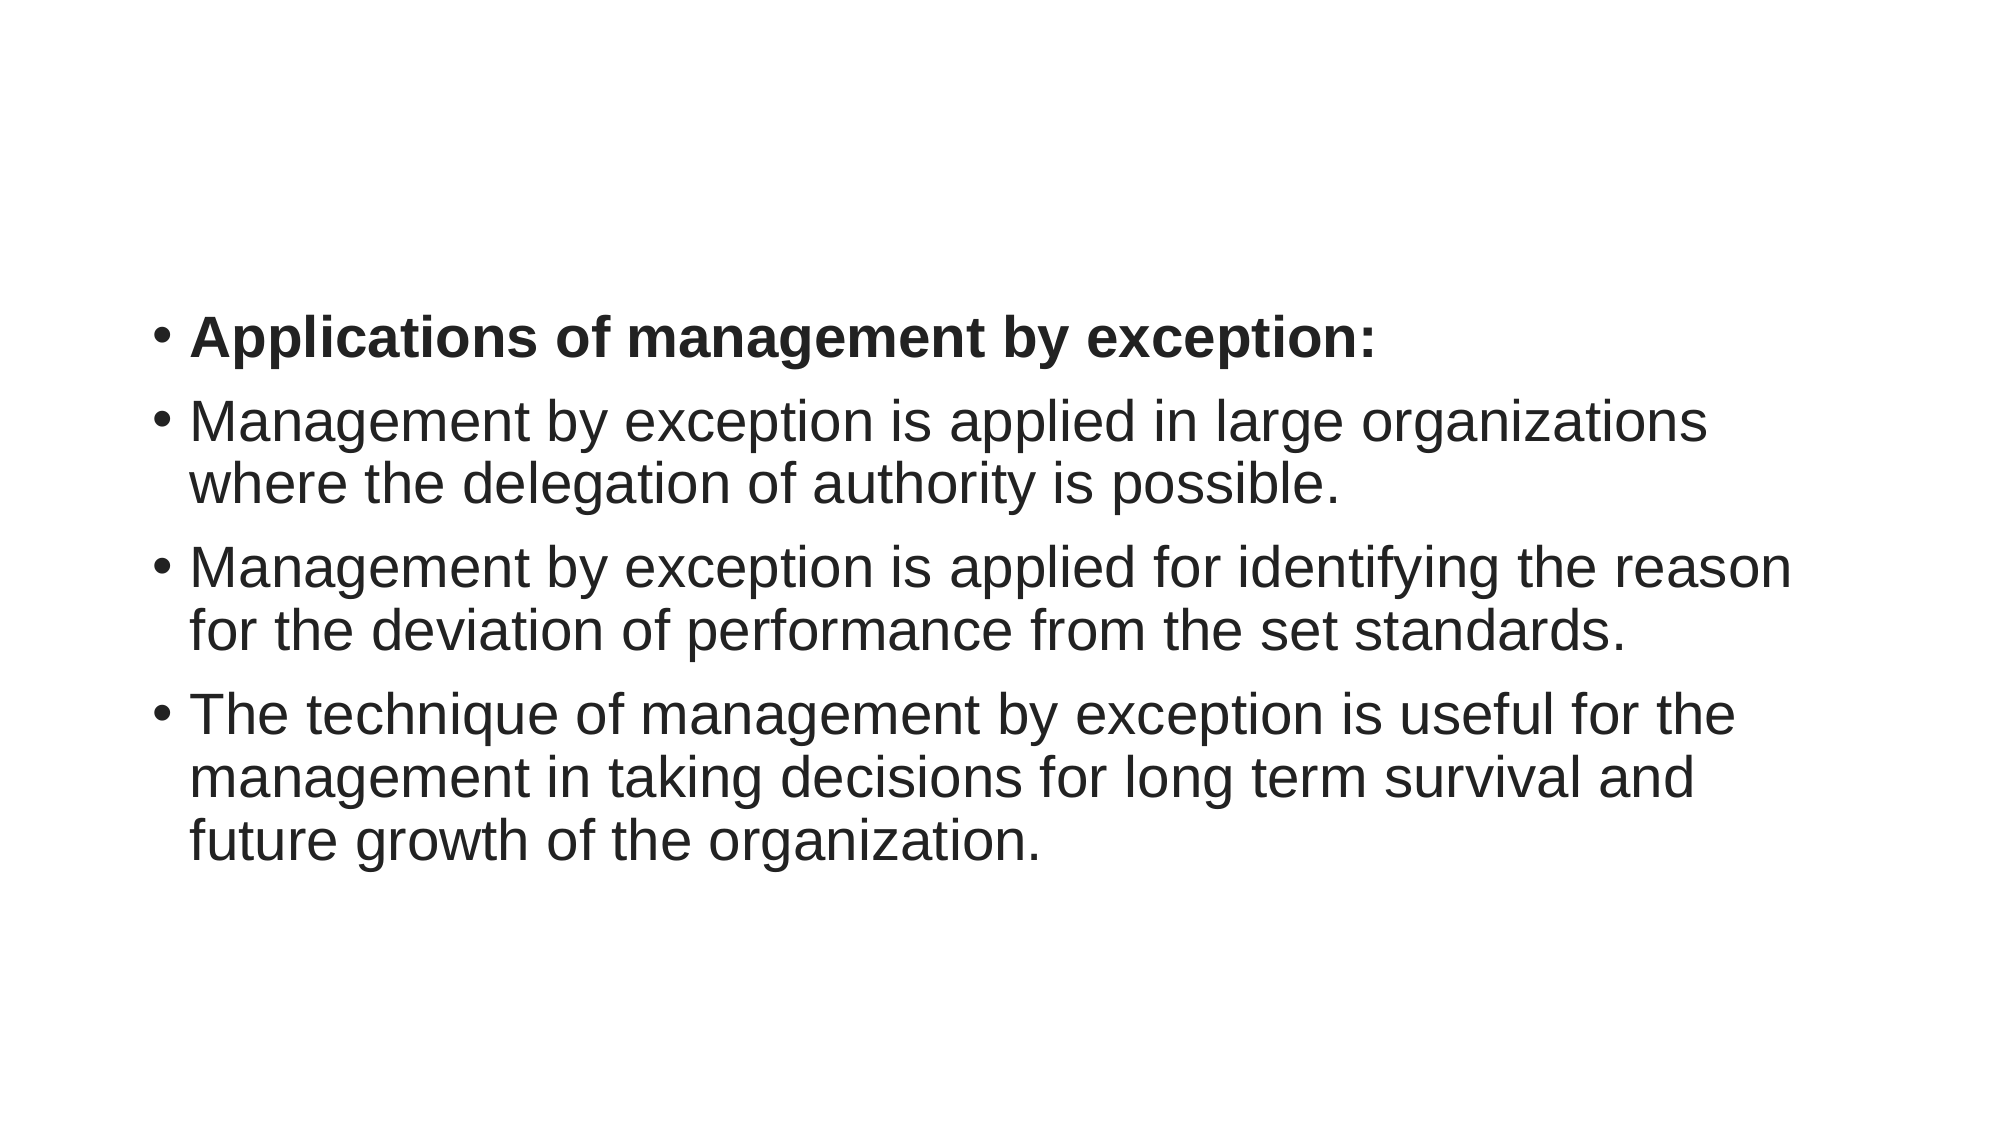

#
Applications of management by exception:
Management by exception is applied in large organizations where the delegation of authority is possible.
Management by exception is applied for identifying the reason for the deviation of performance from the set standards.
The technique of management by exception is useful for the management in taking decisions for long term survival and future growth of the organization.